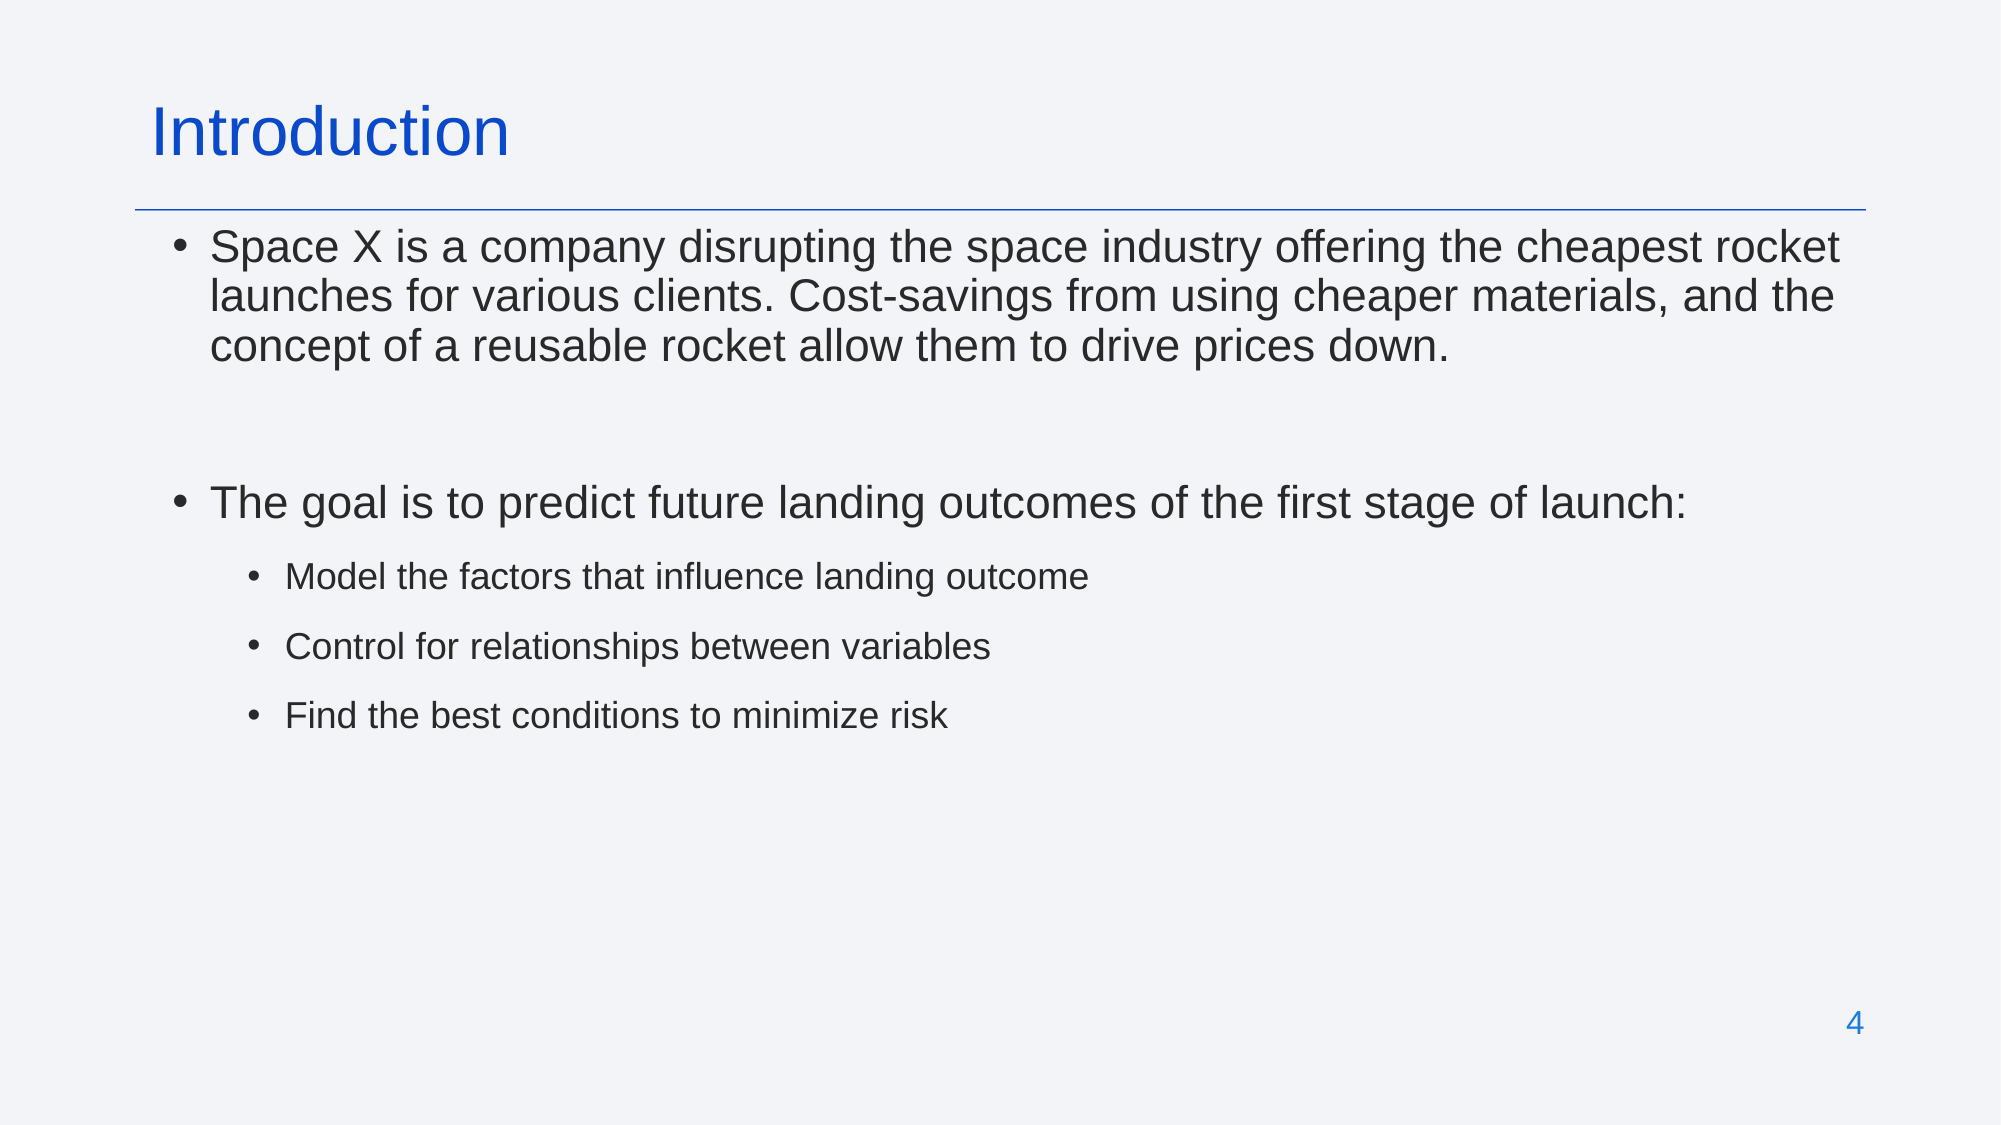

Introduction
Space X is a company disrupting the space industry offering the cheapest rocket launches for various clients. Cost-savings from using cheaper materials, and the concept of a reusable rocket allow them to drive prices down.

The goal is to predict future landing outcomes of the first stage of launch:
Model the factors that influence landing outcome
Control for relationships between variables
Find the best conditions to minimize risk

4